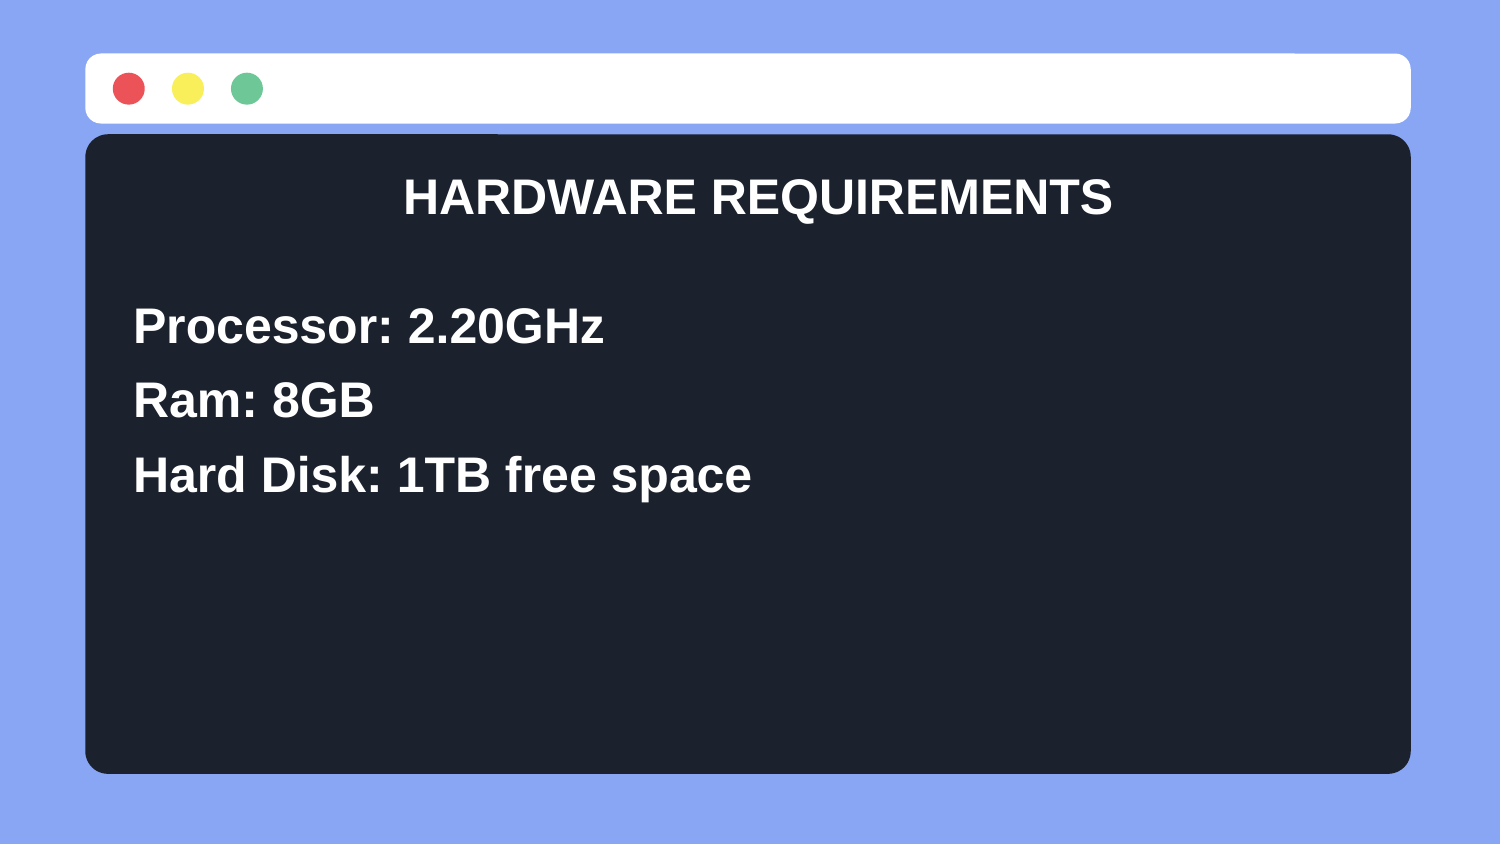

# HARDWARE REQUIREMENTS

Processor: 2.20GHz
Ram: 8GB
Hard Disk: 1TB free space